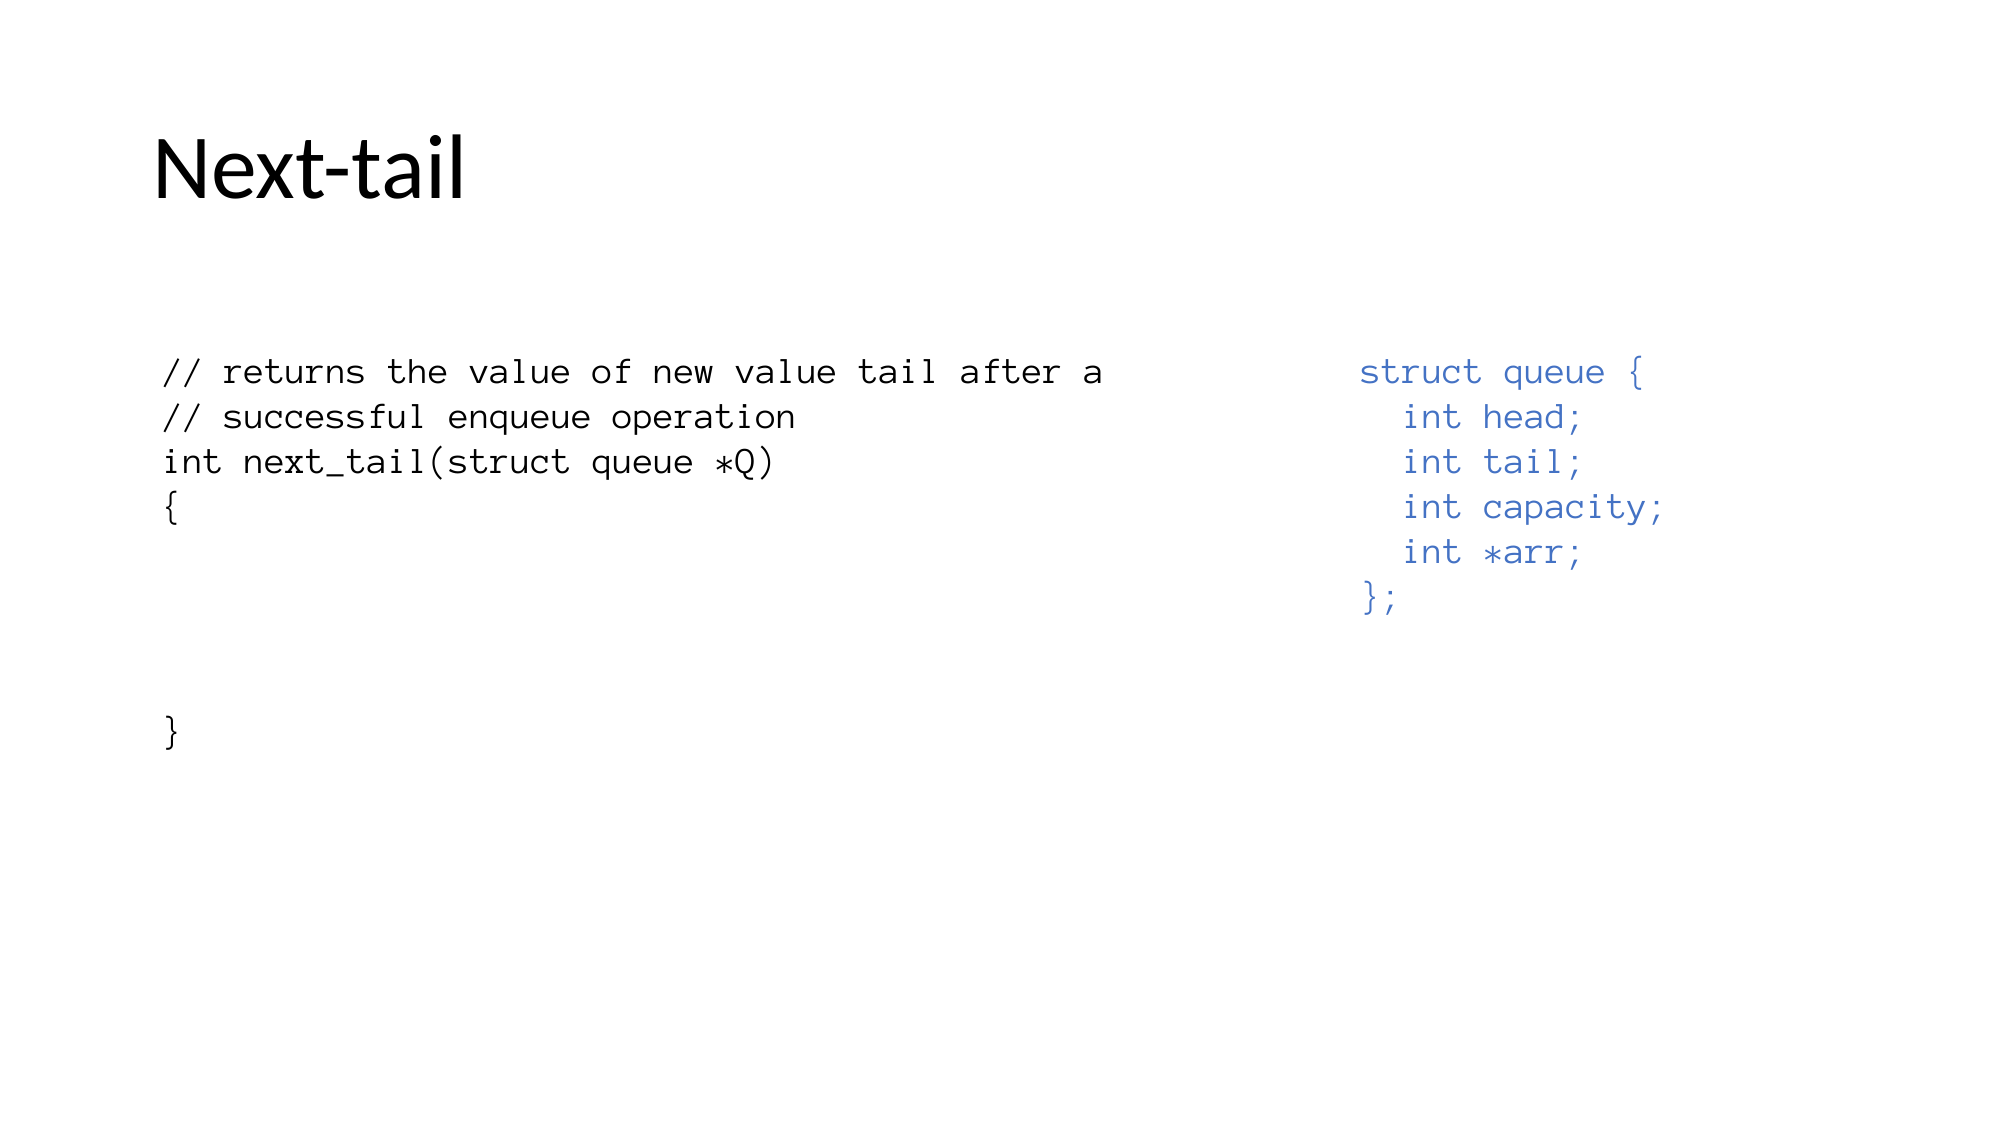

# Next-tail
// returns the value of new value tail after a
// successful enqueue operation
int next_tail(struct queue *Q)
{

}
struct queue {
  int head;
  int tail;
  int capacity;
  int *arr;
};